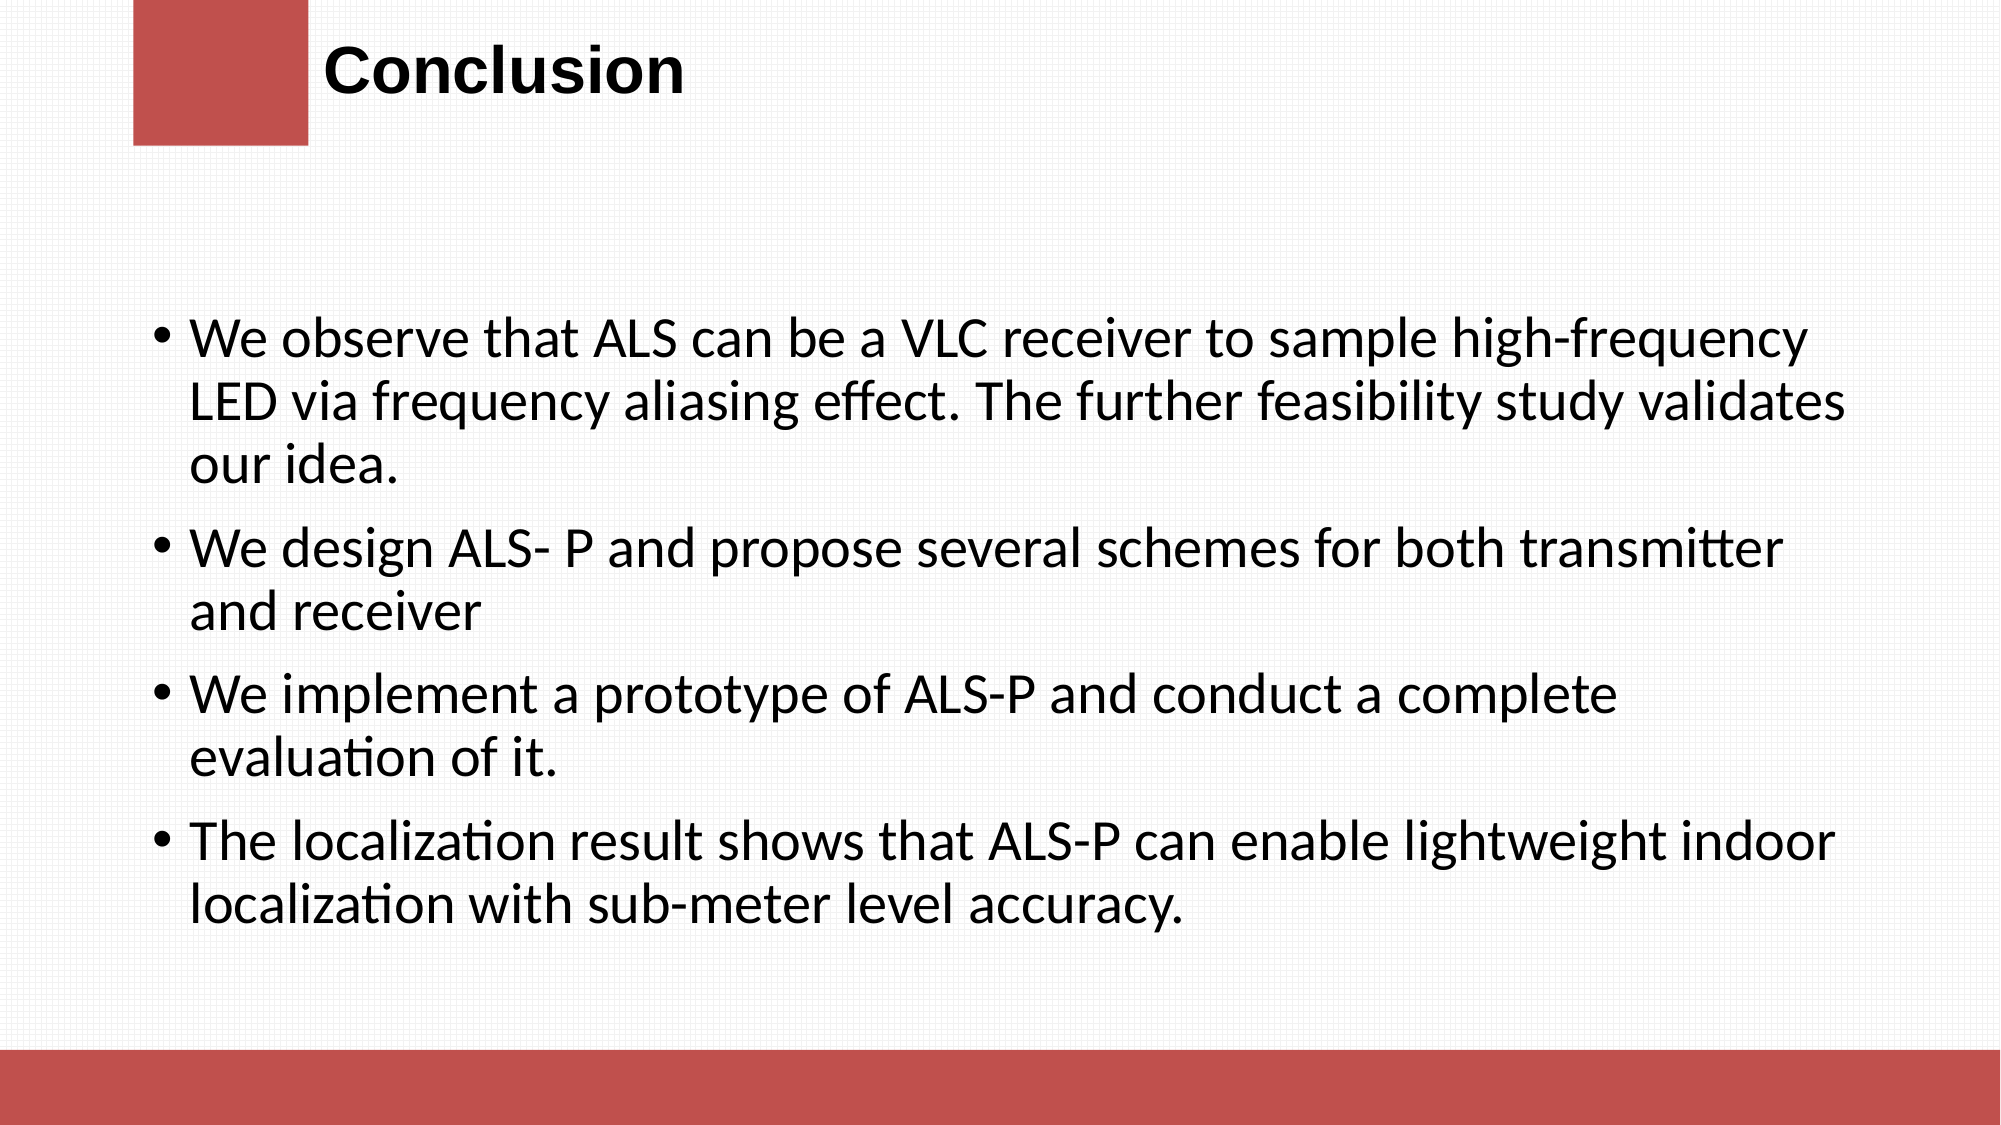

# Conclusion
We observe that ALS can be a VLC receiver to sample high-frequency LED via frequency aliasing effect. The further feasibility study validates our idea.
We design ALS- P and propose several schemes for both transmitter and receiver
We implement a prototype of ALS-P and conduct a complete evaluation of it.
The localization result shows that ALS-P can enable lightweight indoor localization with sub-meter level accuracy.